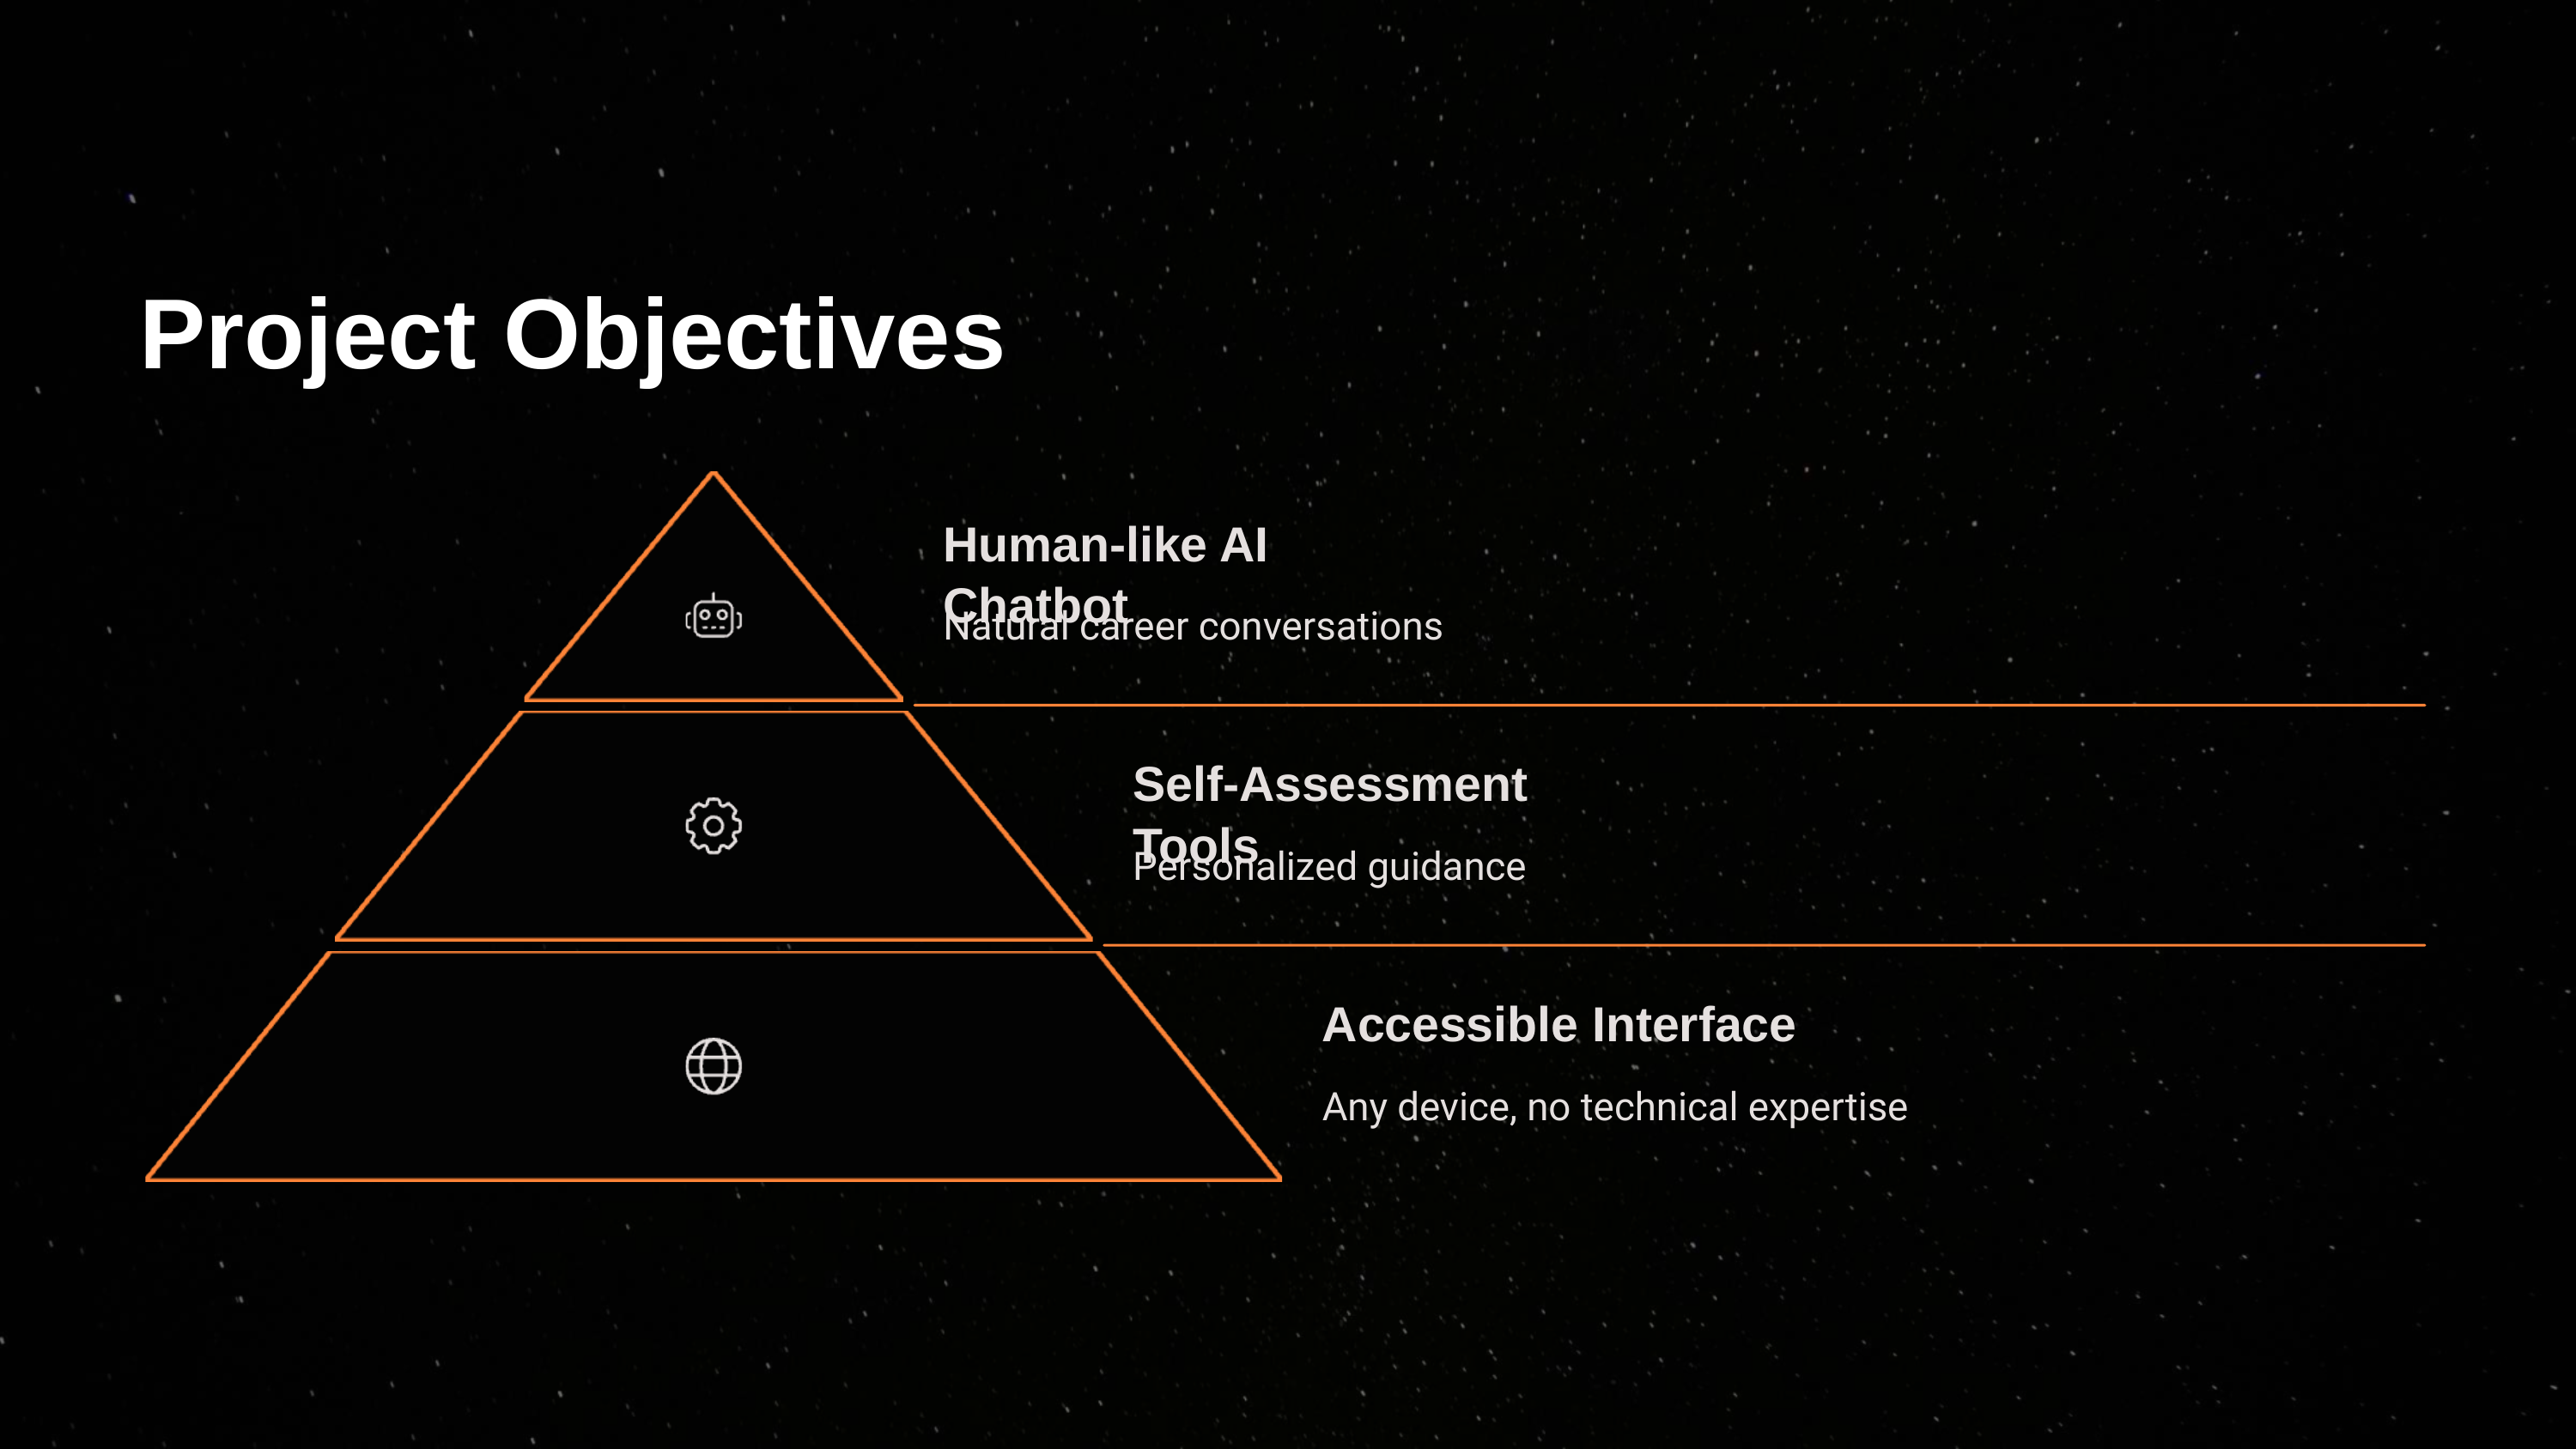

Project Objectives

Human-like AI Chatbot

Natural career conversations

Self-Assessment Tools

Personalized guidance

Accessible Interface

Any device, no technical expertise